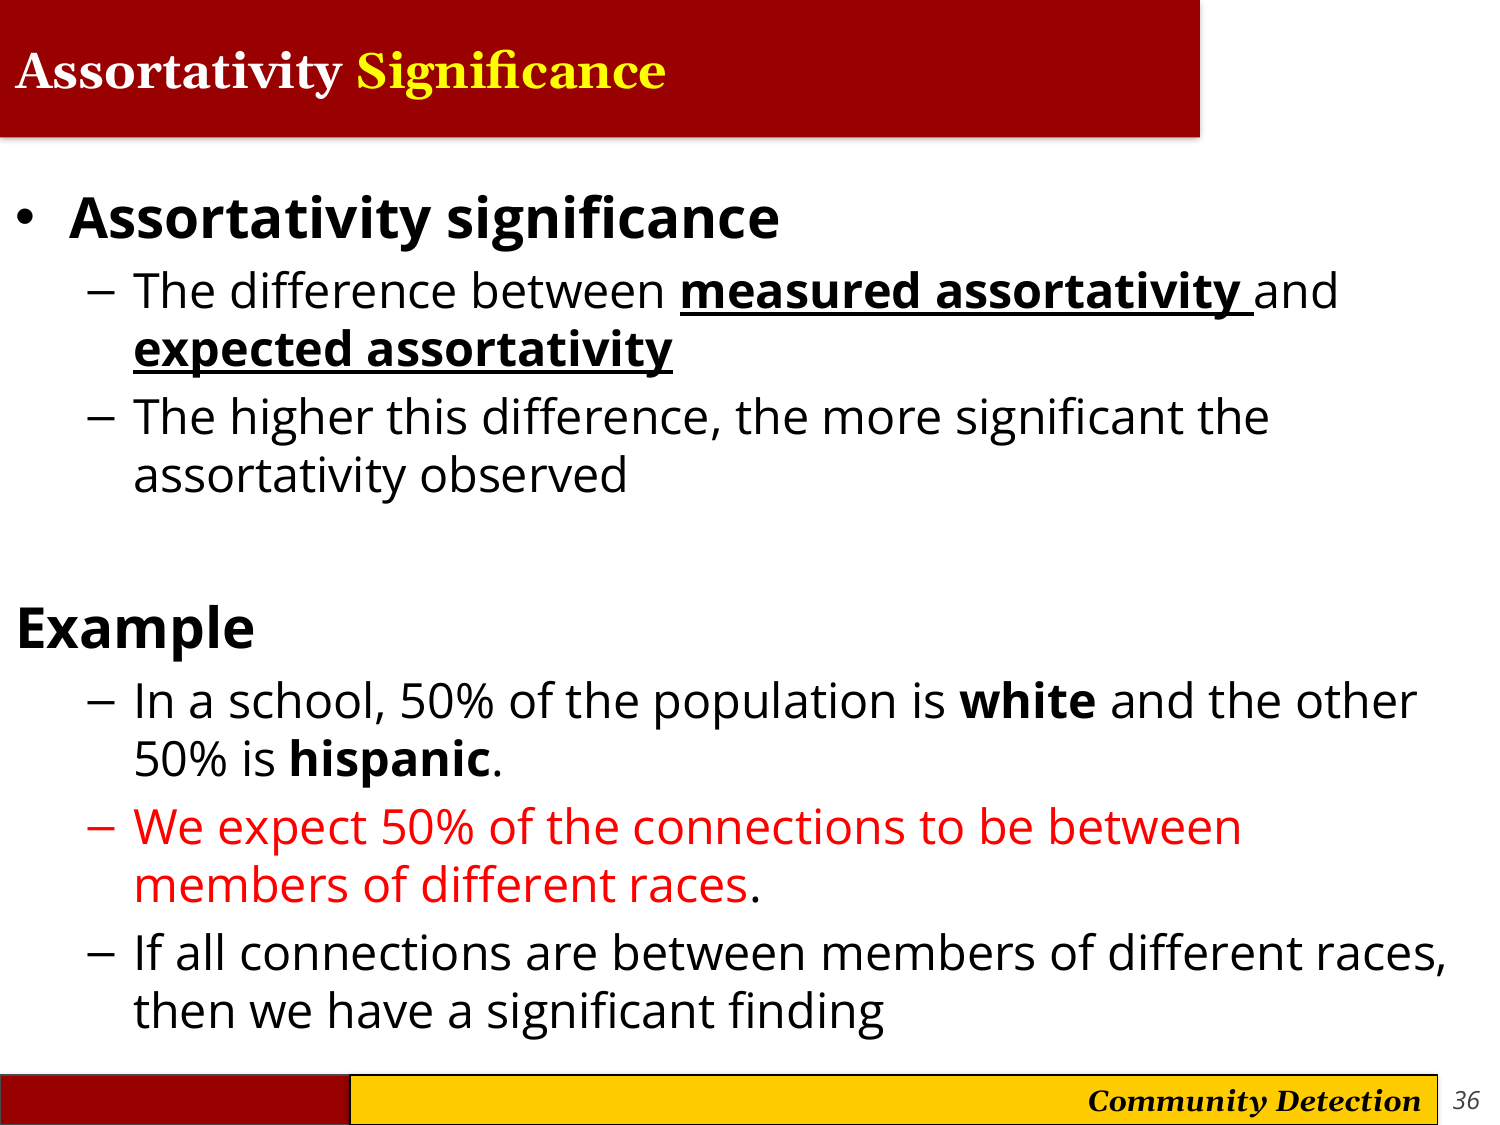

# Assortativity Significance
Assortativity significance
The difference between measured assortativity and expected assortativity
The higher this difference, the more significant the assortativity observed

Example
In a school, 50% of the population is white and the other 50% is hispanic.
We expect 50% of the connections to be between members of different races.
If all connections are between members of different races, then we have a significant finding